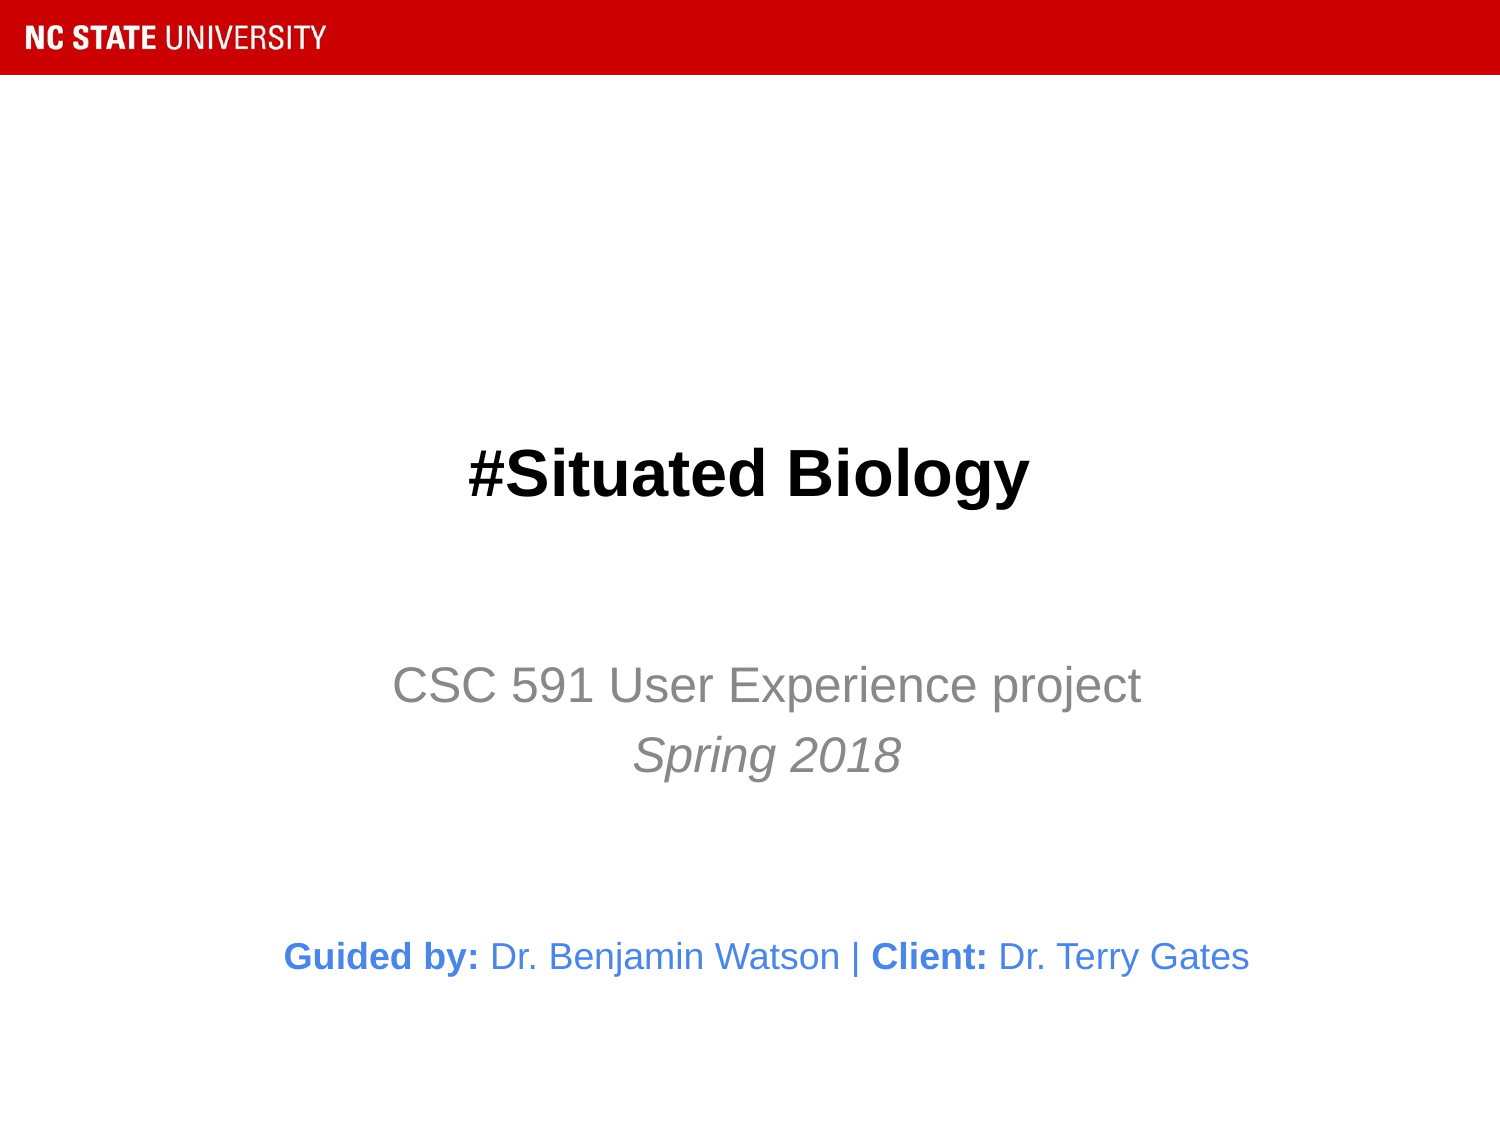

# #Situated Biology
CSC 591 User Experience project
Spring 2018

Guided by: Dr. Benjamin Watson | Client: Dr. Terry Gates